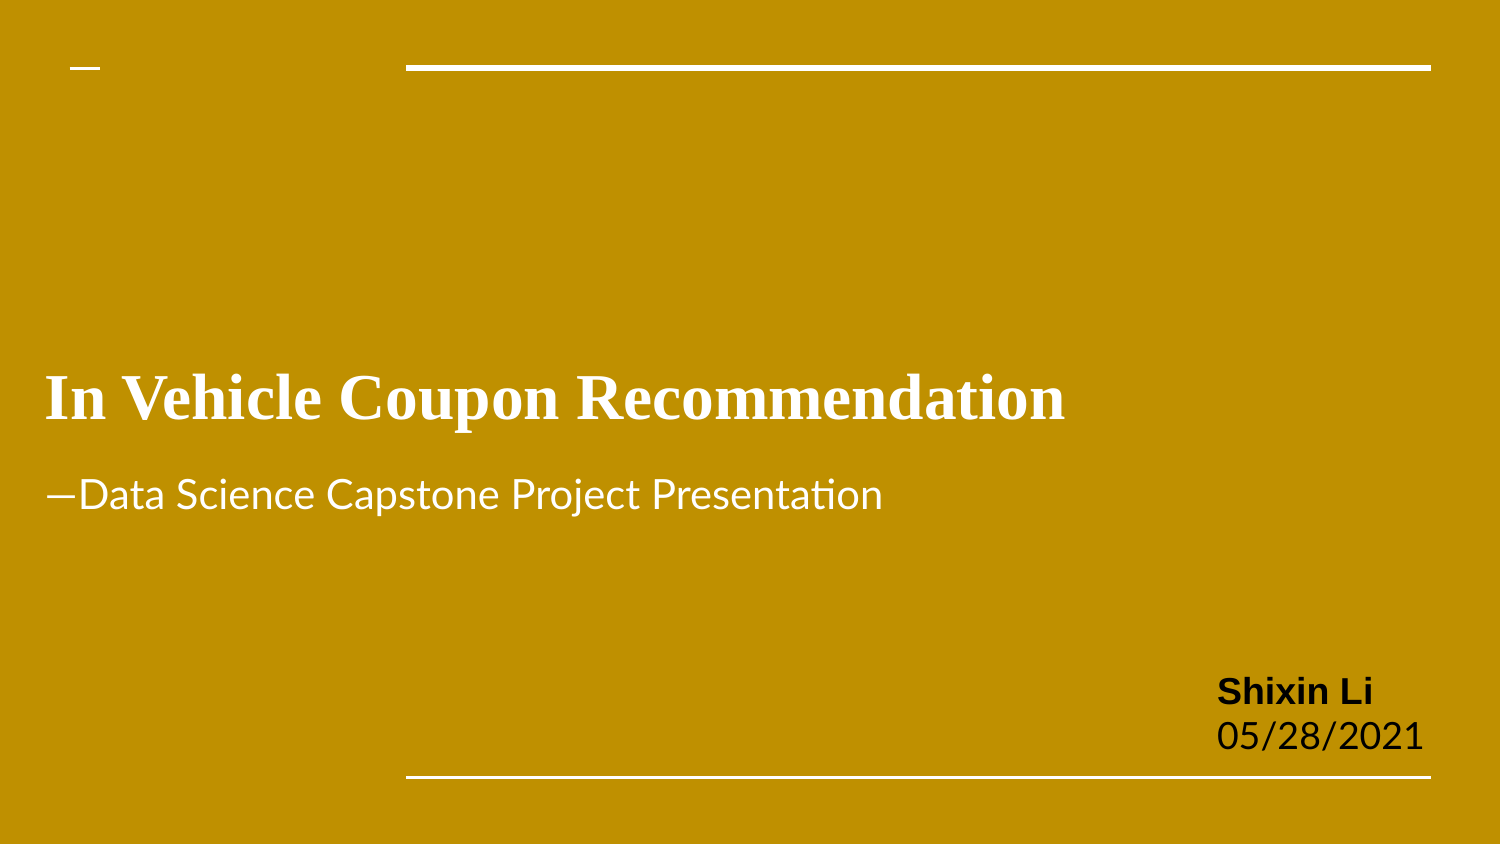

# In Vehicle Coupon Recommendation
—Data Science Capstone Project Presentation
Shixin Li
05/28/2021